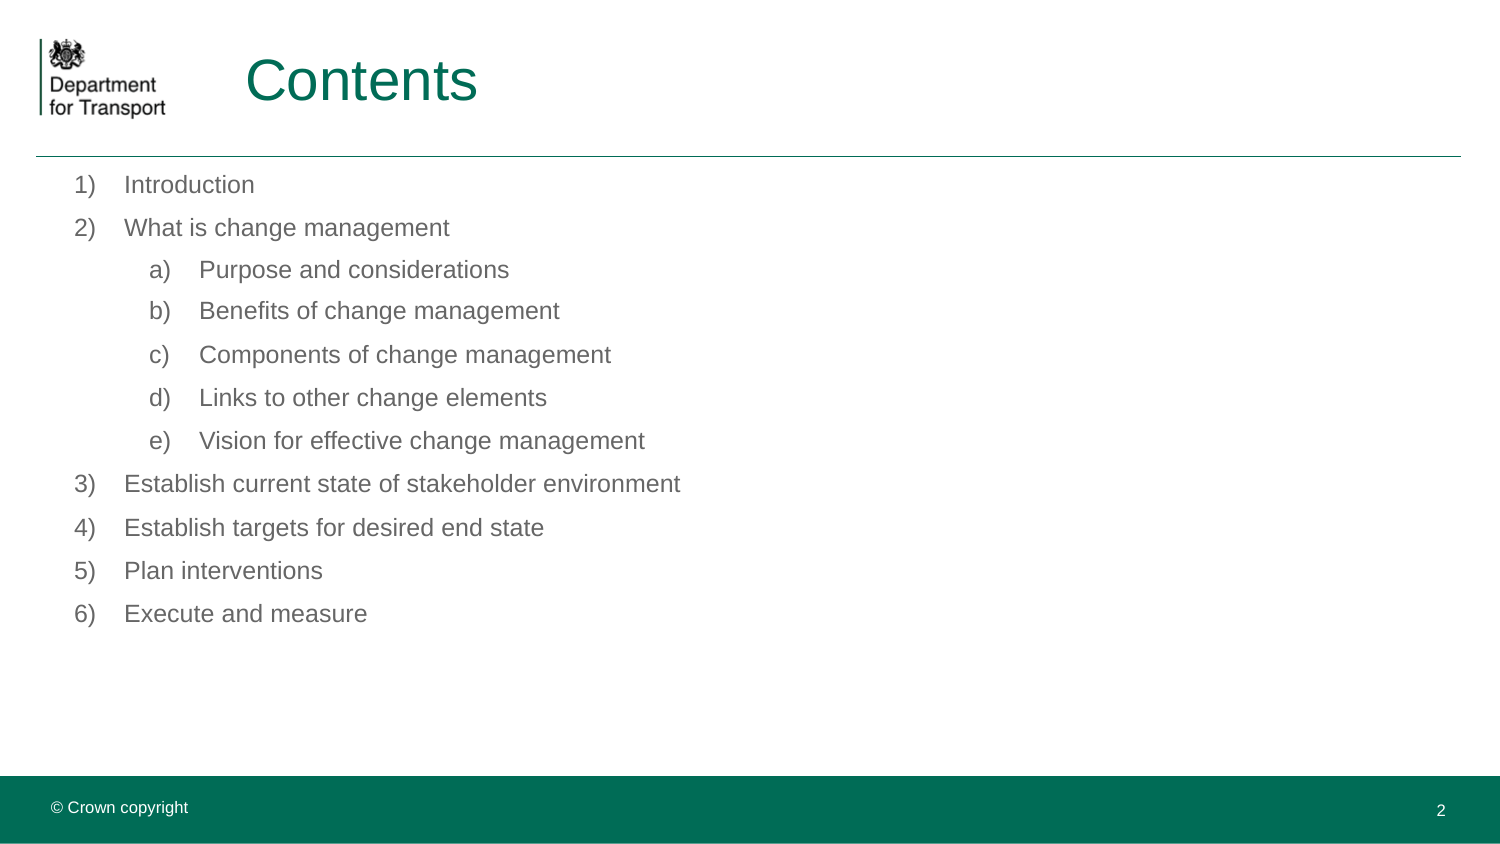

# Contents
Introduction
What is change management
Purpose and considerations
Benefits of change management
Components of change management
Links to other change elements
Vision for effective change management
Establish current state of stakeholder environment
Establish targets for desired end state
Plan interventions
Execute and measure